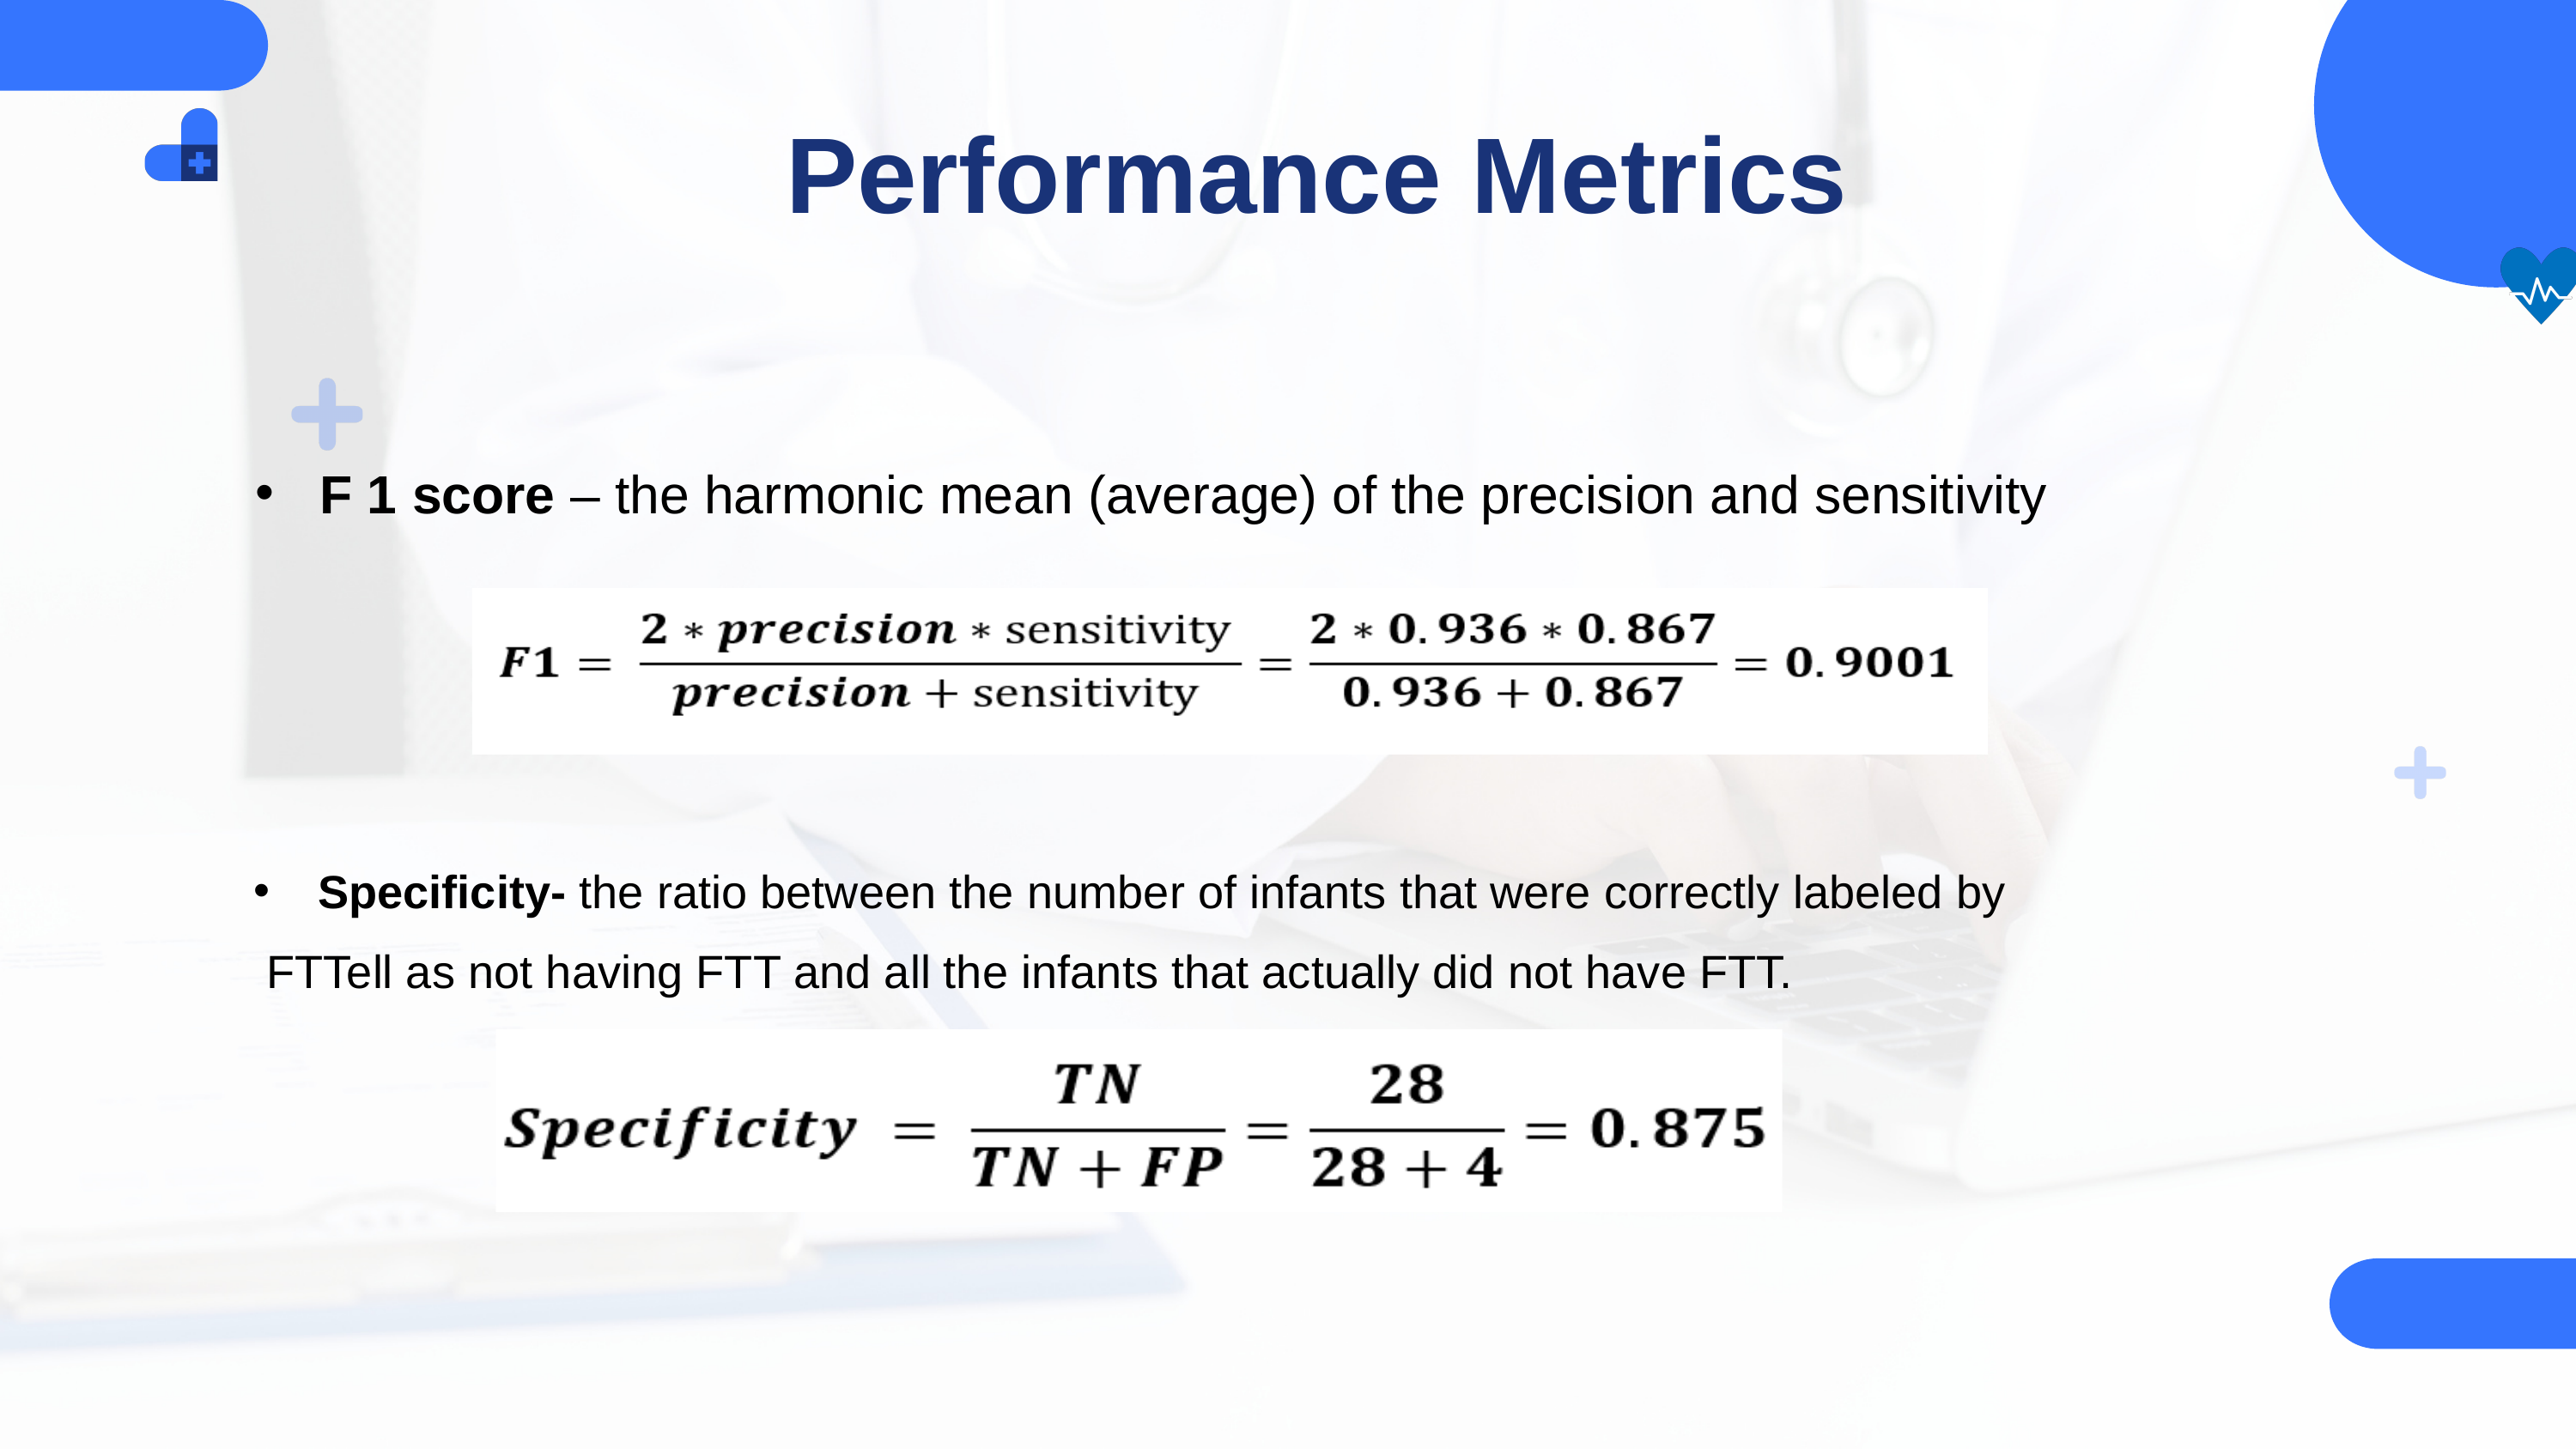

Performance Metrics

F 1 score – the harmonic mean (average) of the precision and sensitivity

Specificity- the ratio between the number of infants that were correctly labeled by

 FTTell as not having FTT and all the infants that actually did not have FTT.